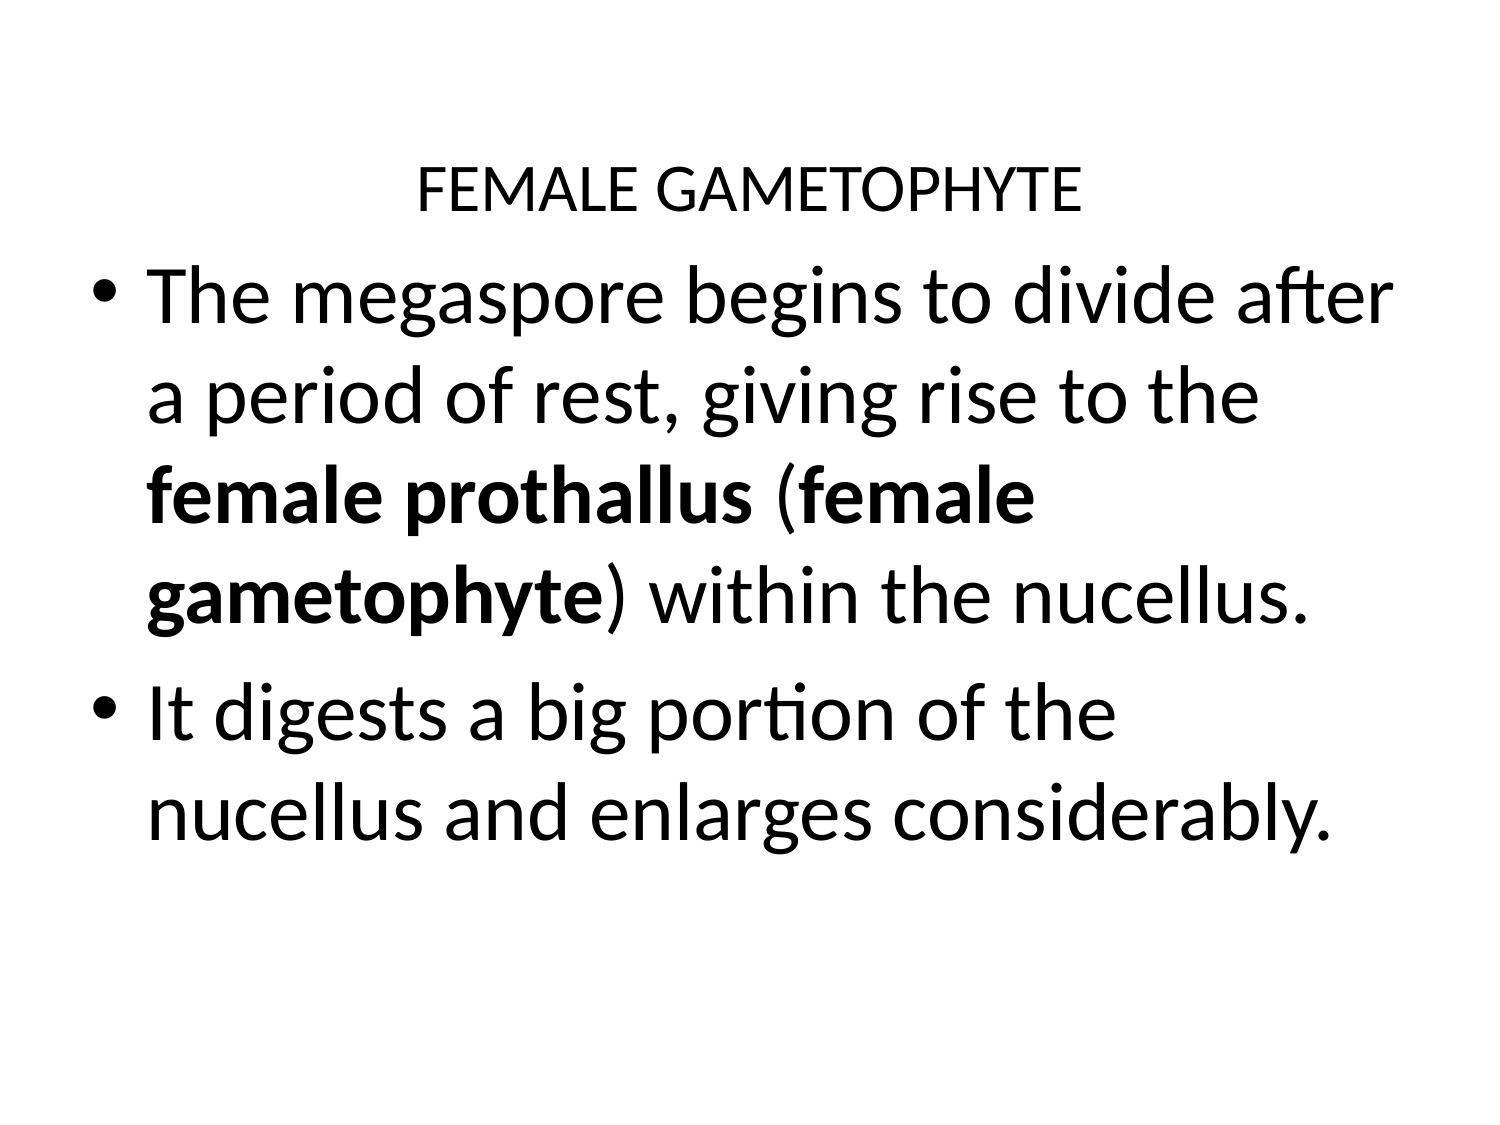

# FEMALE GAMETOPHYTE
The megaspore begins to divide after a period of rest, giving rise to the female prothallus (female gametophyte) within the nucellus.
It digests a big portion of the nucellus and enlarges considerably.